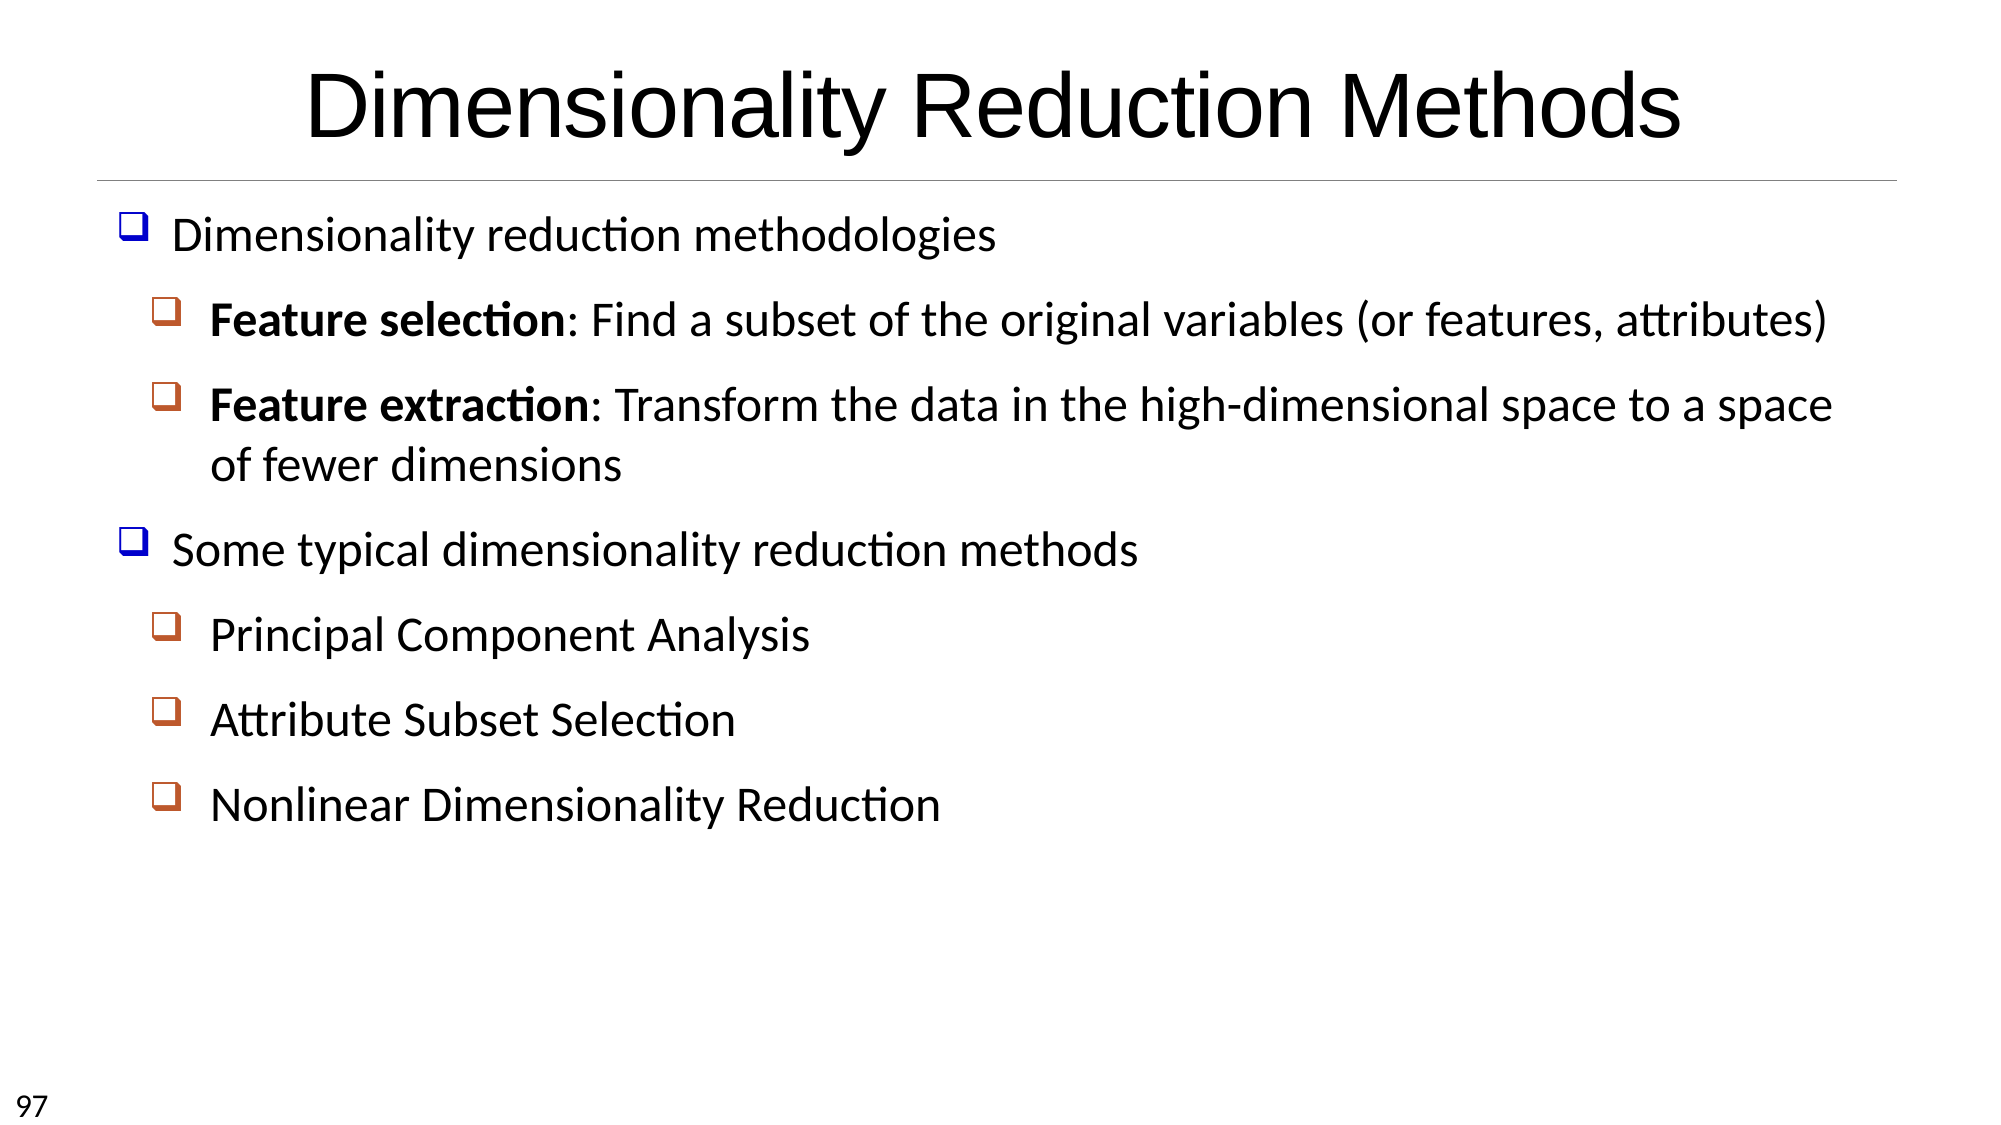

Dimensionality Reduction Methods
Dimensionality reduction methodologies
Feature selection: Find a subset of the original variables (or features, attributes)
Feature extraction: Transform the data in the high-dimensional space to a space of fewer dimensions
Some typical dimensionality reduction methods
Principal Component Analysis
Attribute Subset Selection
Nonlinear Dimensionality Reduction